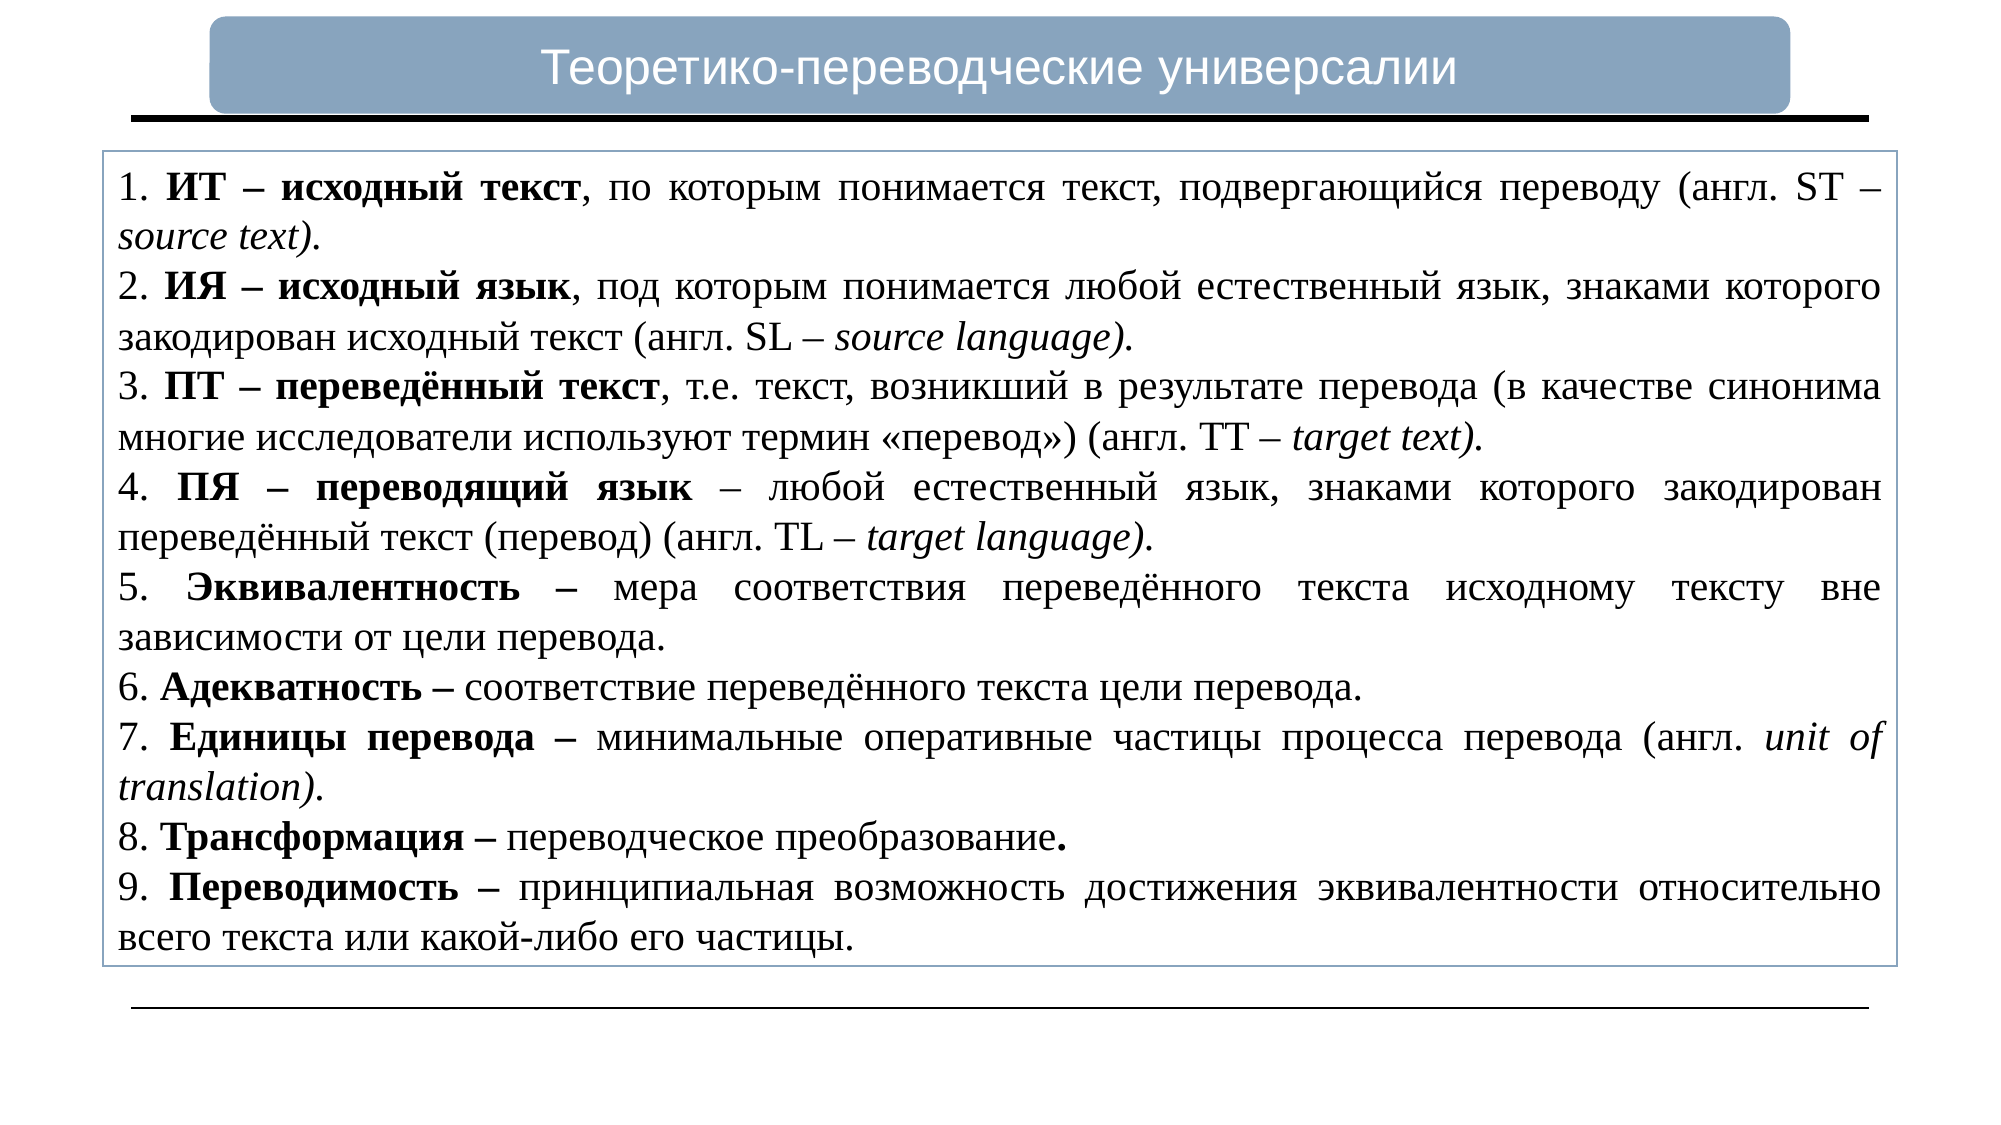

Теоретико-переводческие универсалии
1. ИТ – исходный текст, по которым понимается текст, подвергающийся переводу (англ. ST – source text).
2. ИЯ – исходный язык, под которым понимается любой естественный язык, знаками которого закодирован исходный текст (англ. SL – source language).
3. ПТ – переведённый текст, т.е. текст, возникший в результате перевода (в качестве синонима многие исследователи используют термин «перевод») (англ. TT – target text).
4. ПЯ – переводящий язык – любой естественный язык, знаками которого закодирован переведённый текст (перевод) (англ. TL – target language).
5. Эквивалентность – мера соответствия переведённого текста исходному тексту вне зависимости от цели перевода.
6. Адекватность – соответствие переведённого текста цели перевода.
7. Единицы перевода – минимальные оперативные частицы процесса перевода (англ. unit of translation).
8. Трансформация – переводческое преобразование.
9. Переводимость – принципиальная возможность достижения эквивалентности относительно всего текста или какой-либо его частицы.